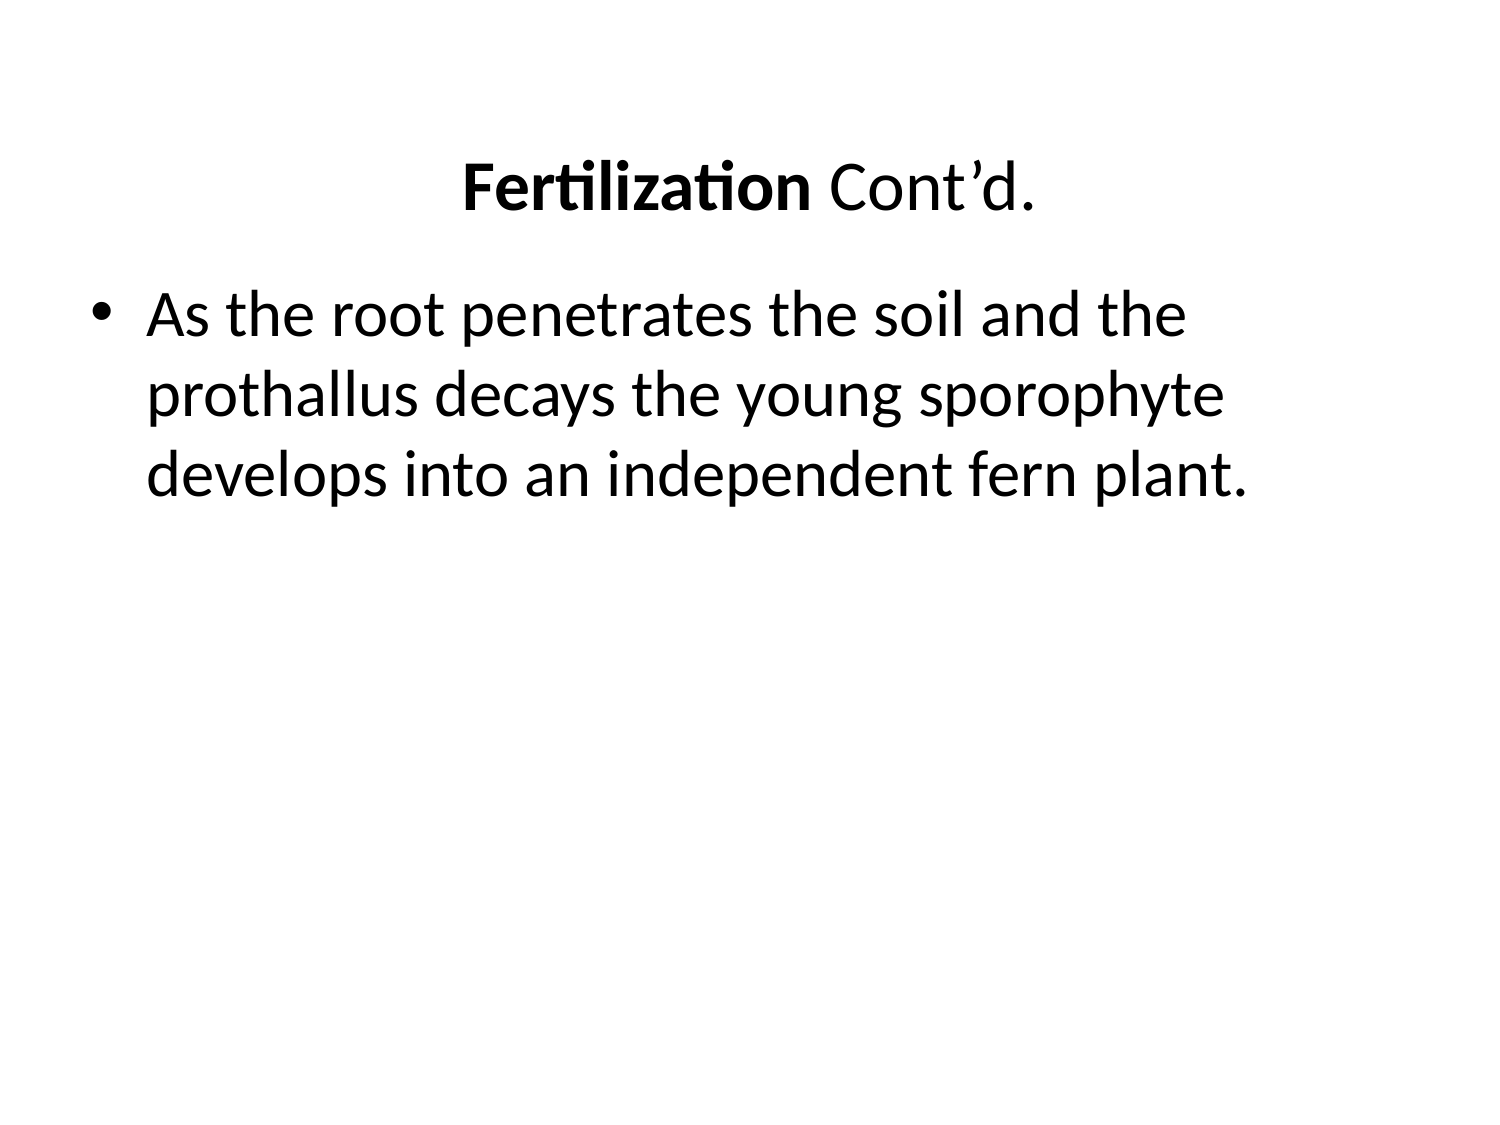

# Fertilization Cont’d.
As the root penetrates the soil and the prothallus decays the young sporophyte develops into an independent fern plant.